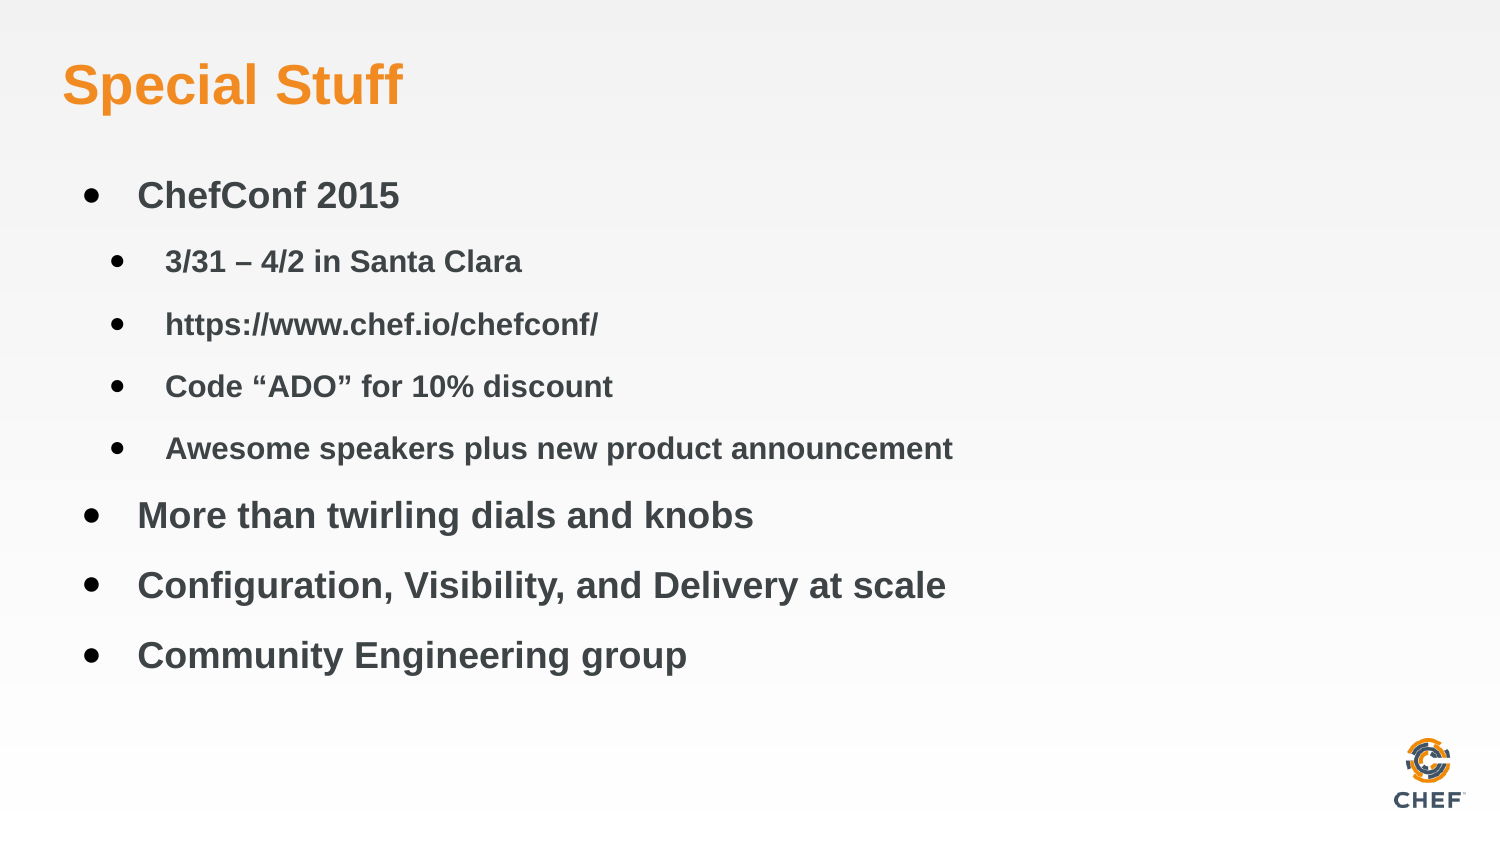

# Special Stuff
ChefConf 2015
3/31 – 4/2 in Santa Clara
https://www.chef.io/chefconf/
Code “ADO” for 10% discount
Awesome speakers plus new product announcement
More than twirling dials and knobs
Configuration, Visibility, and Delivery at scale
Community Engineering group